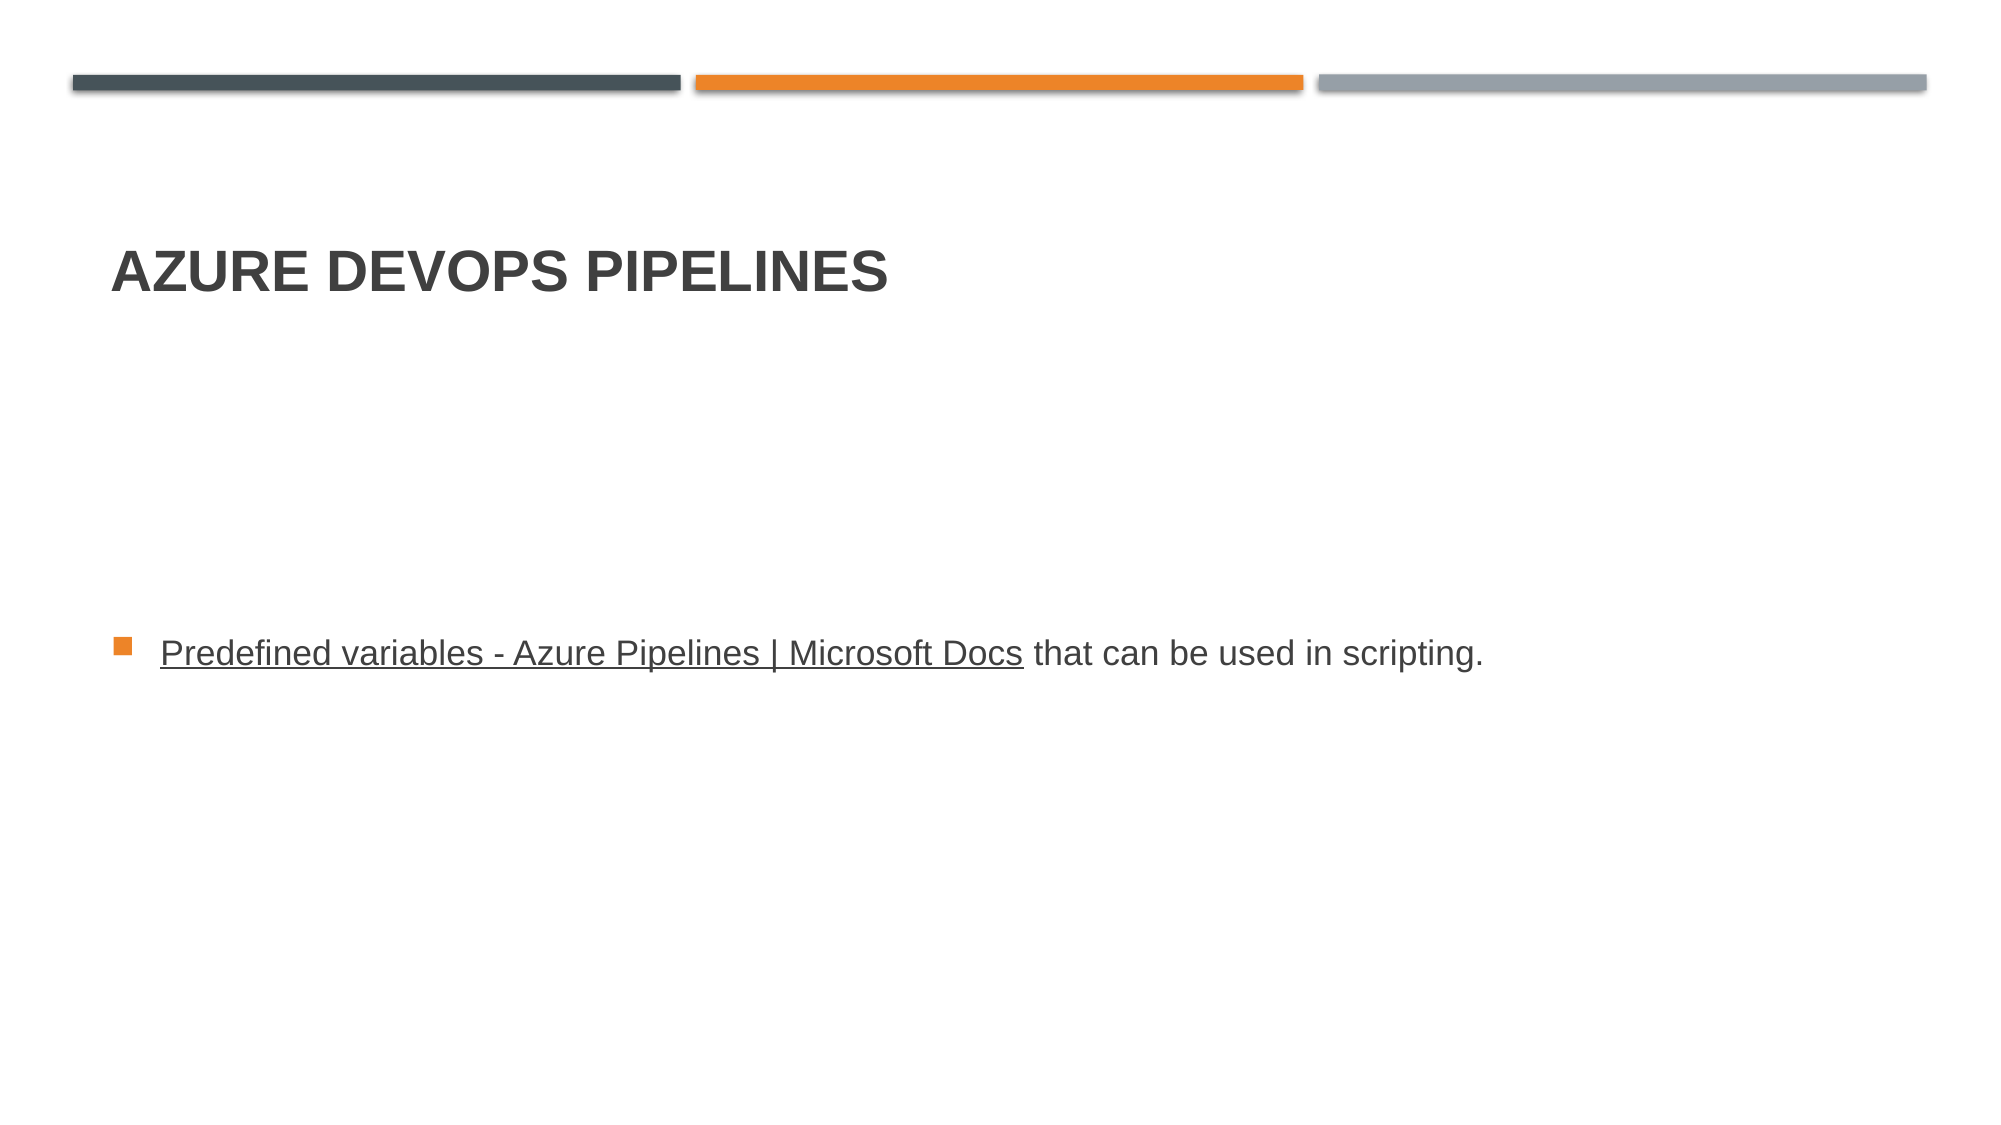

# Azure devops pipelines
Predefined variables - Azure Pipelines | Microsoft Docs that can be used in scripting.